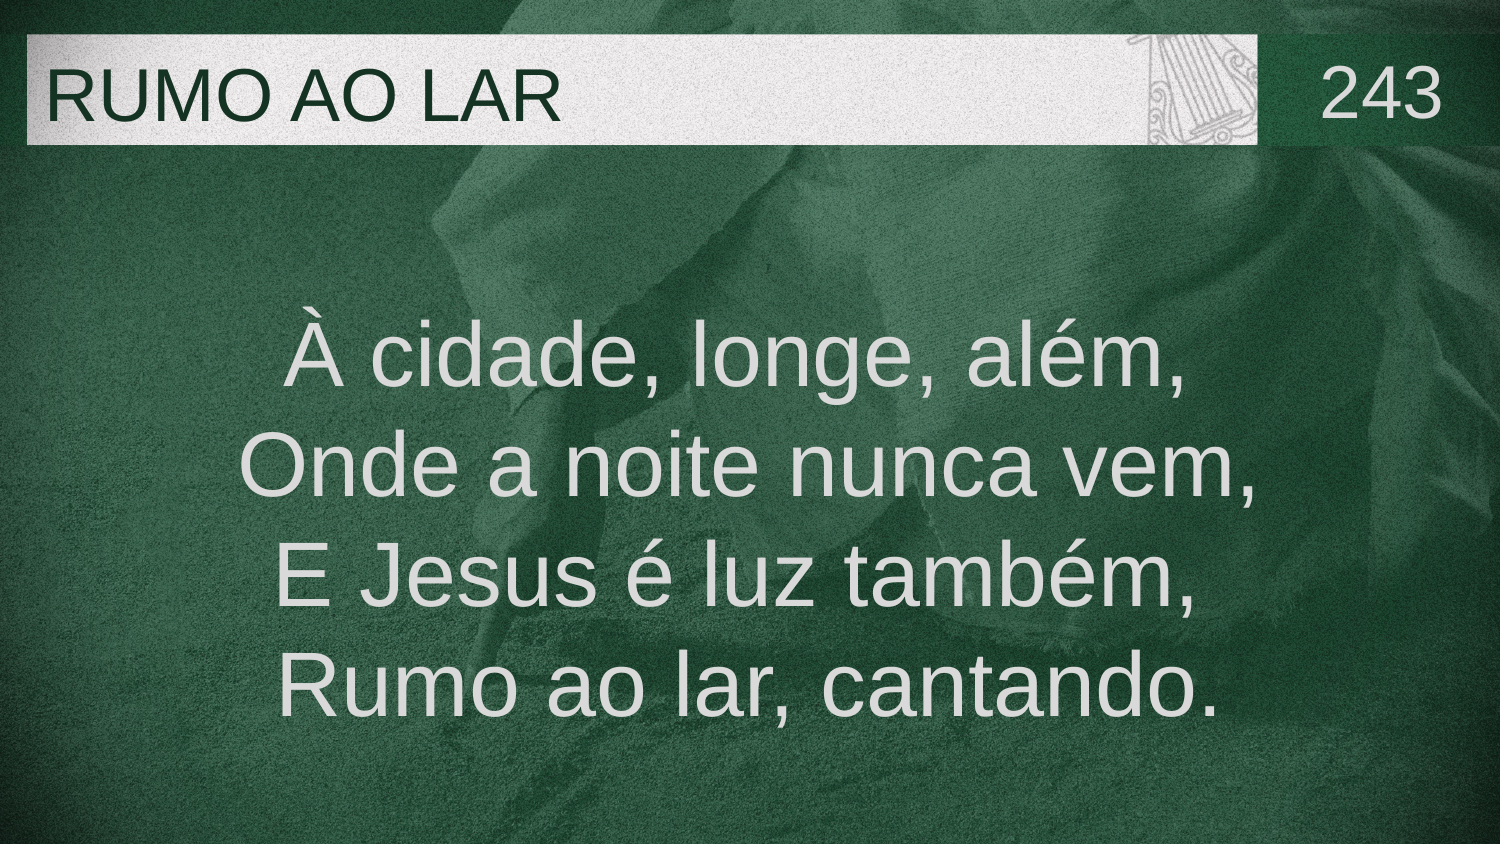

# RUMO AO LAR
243
À cidade, longe, além,
Onde a noite nunca vem,
E Jesus é luz também,
Rumo ao lar, cantando.